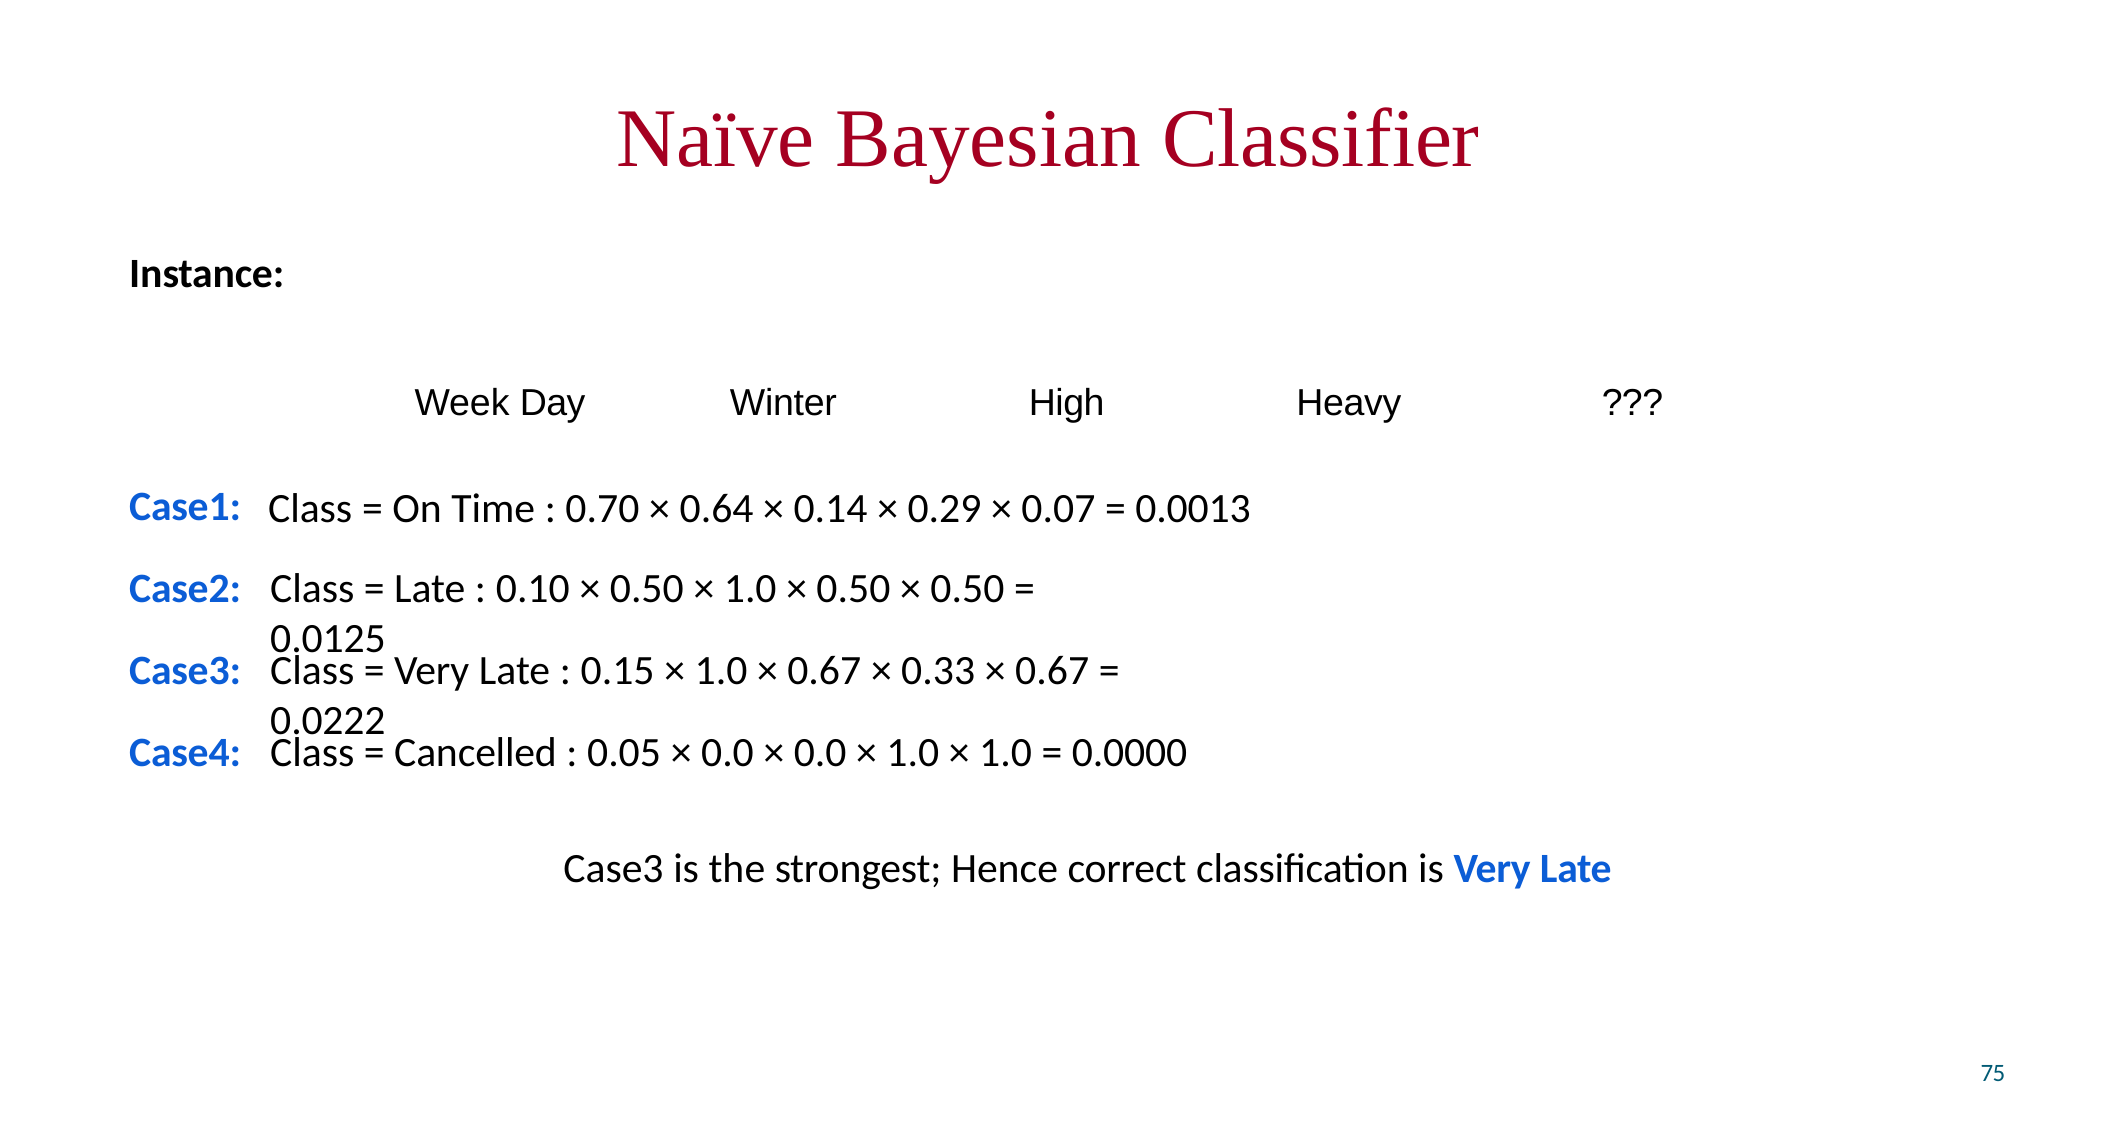

# Naïve Bayesian Classifier
Instance:
Week Day	Winter	High

Class = On Time : 0.70 × 0.64 × 0.14 × 0.29 × 0.07 = 0.0013
Heavy
???
Case1:
Case2:
Class = Late : 0.10 × 0.50 × 1.0 × 0.50 × 0.50 = 0.0125
Case3:
Class = Very Late : 0.15 × 1.0 × 0.67 × 0.33 × 0.67 = 0.0222
Case4:
Class = Cancelled : 0.05 × 0.0 × 0.0 × 1.0 × 1.0 = 0.0000
Case3 is the strongest; Hence correct classification is Very Late
75